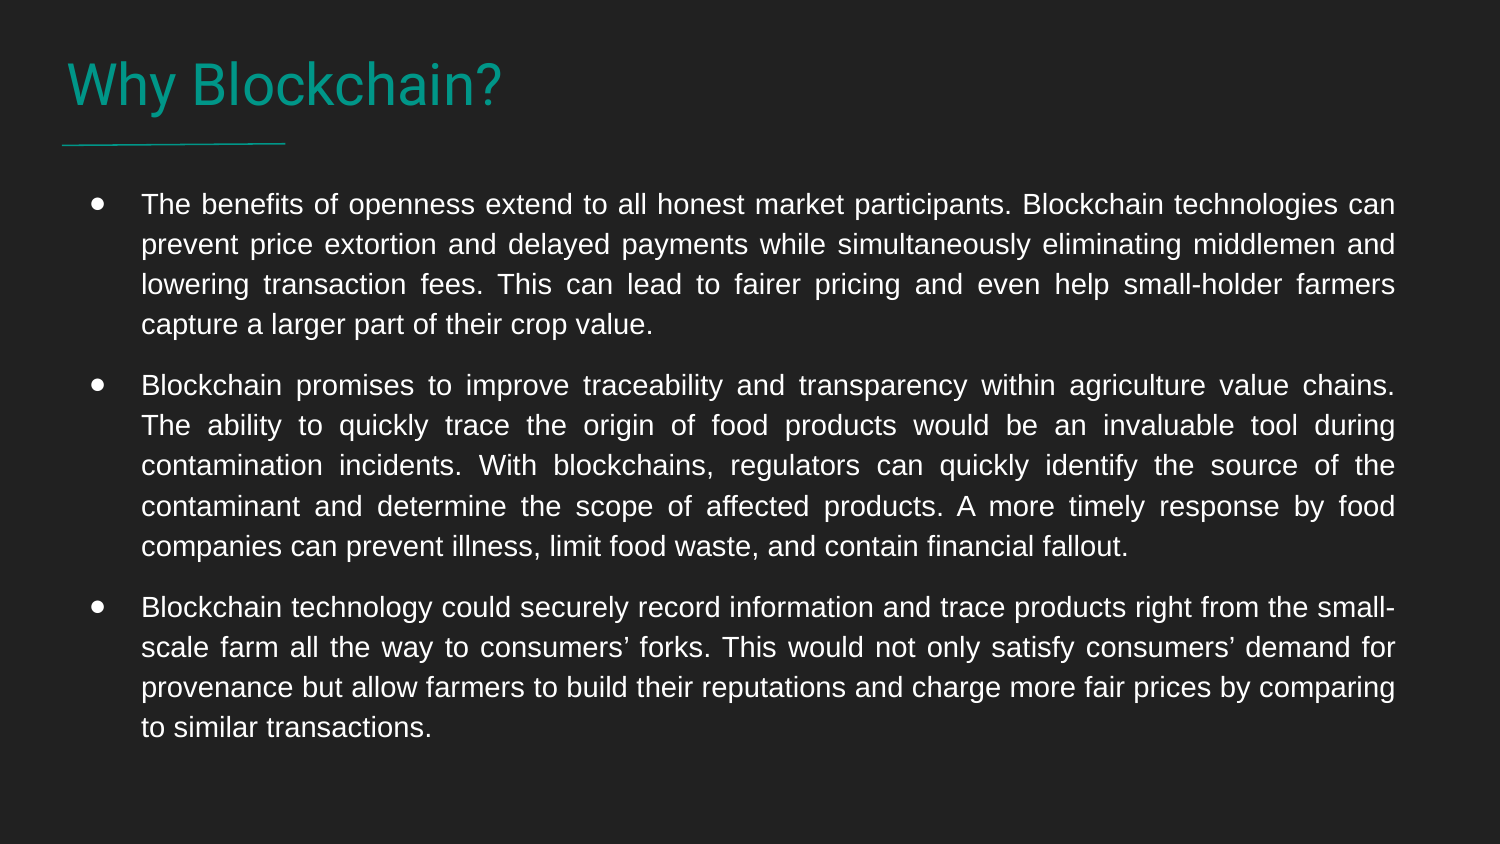

# Why Blockchain?
The benefits of openness extend to all honest market participants. Blockchain technologies can prevent price extortion and delayed payments while simultaneously eliminating middlemen and lowering transaction fees. This can lead to fairer pricing and even help small-holder farmers capture a larger part of their crop value.
Blockchain promises to improve traceability and transparency within agriculture value chains. The ability to quickly trace the origin of food products would be an invaluable tool during contamination incidents. With blockchains, regulators can quickly identify the source of the contaminant and determine the scope of affected products. A more timely response by food companies can prevent illness, limit food waste, and contain financial fallout.
Blockchain technology could securely record information and trace products right from the small-scale farm all the way to consumers’ forks. This would not only satisfy consumers’ demand for provenance but allow farmers to build their reputations and charge more fair prices by comparing to similar transactions.